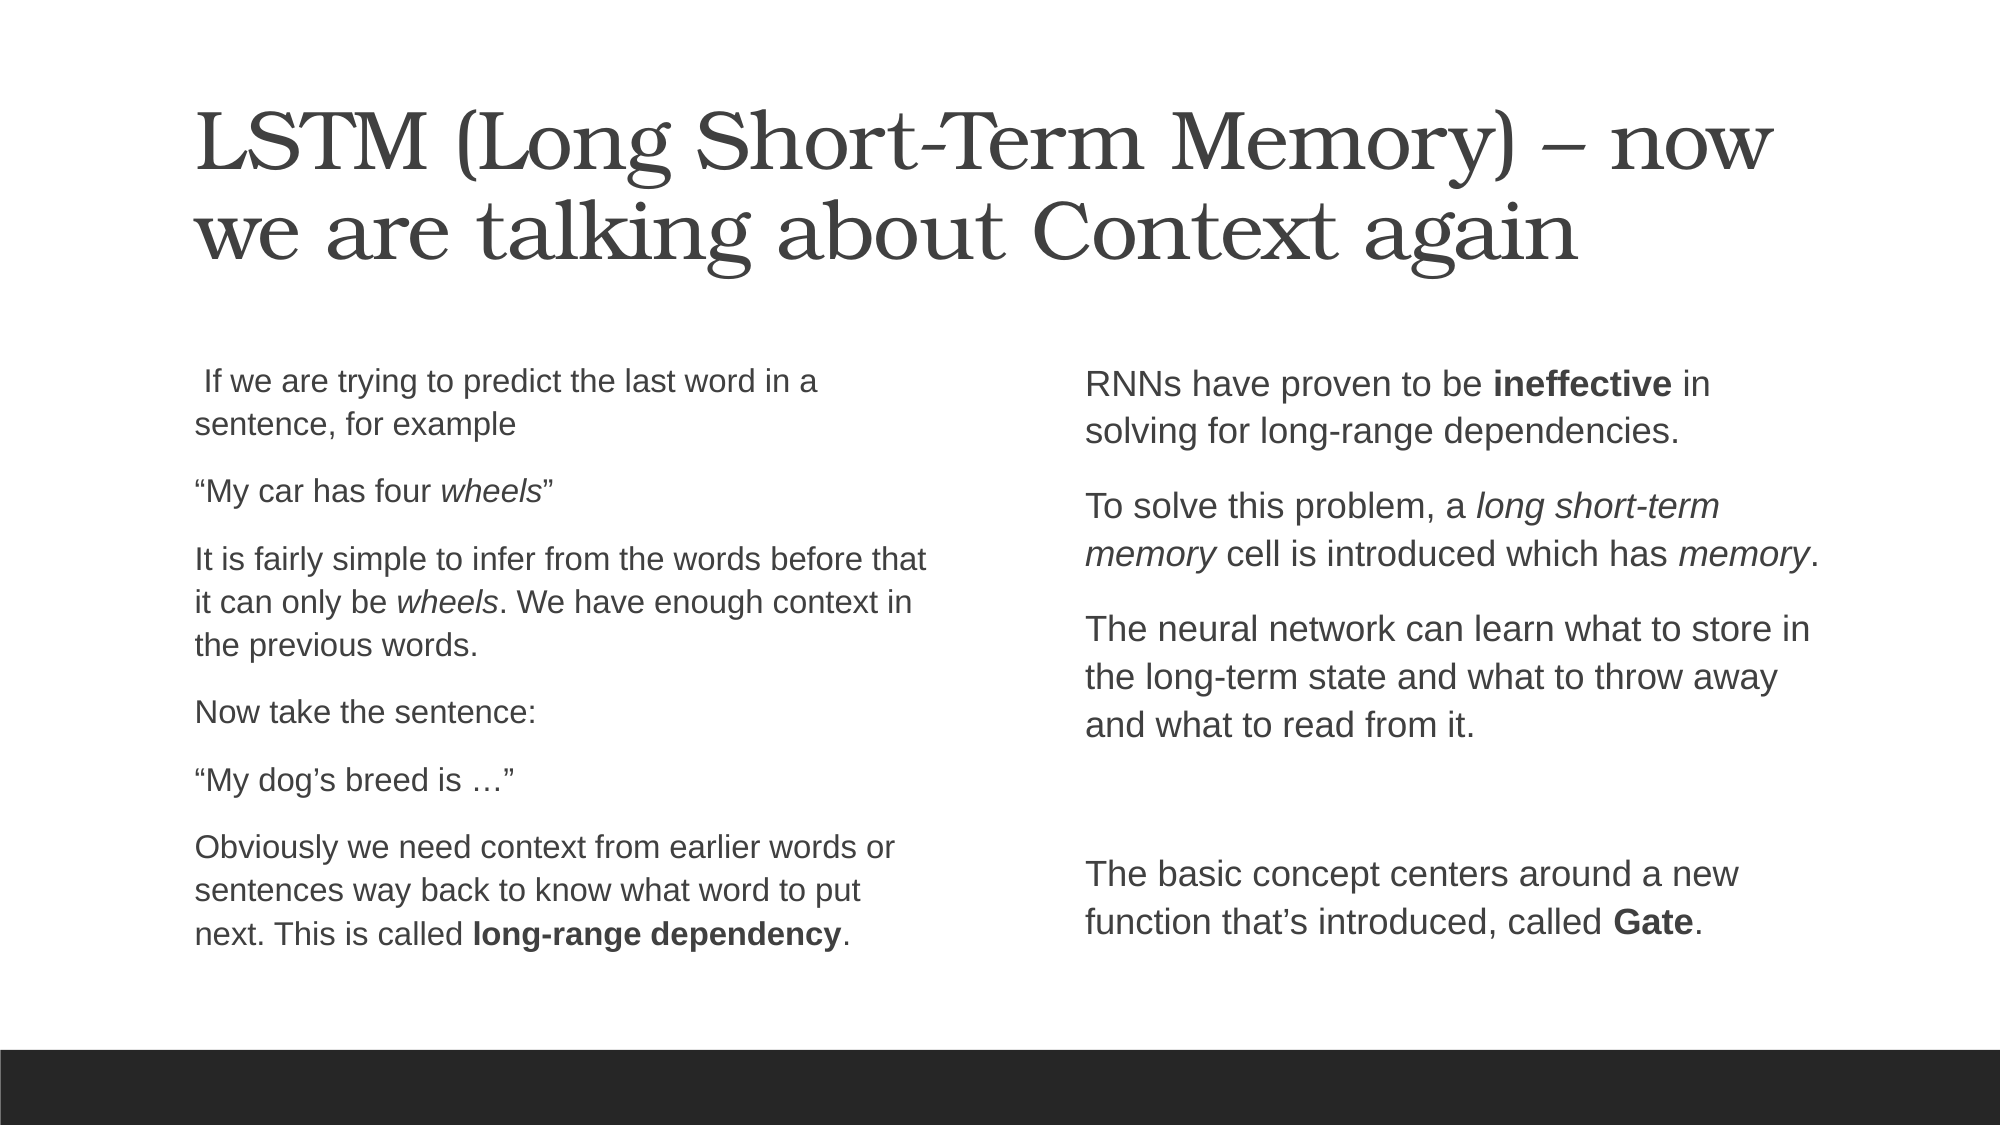

# LSTM (Long Short-Term Memory) – now we are talking about Context again
 If we are trying to predict the last word in a sentence, for example
“My car has four wheels”
It is fairly simple to infer from the words before that it can only be wheels. We have enough context in the previous words.
Now take the sentence:
“My dog’s breed is …”
Obviously we need context from earlier words or sentences way back to know what word to put next. This is called long-range dependency.

RNNs have proven to be ineffective in solving for long-range dependencies.
To solve this problem, a long short-term memory cell is introduced which has memory.
The neural network can learn what to store in the long-term state and what to throw away and what to read from it.

The basic concept centers around a new function that’s introduced, called Gate.